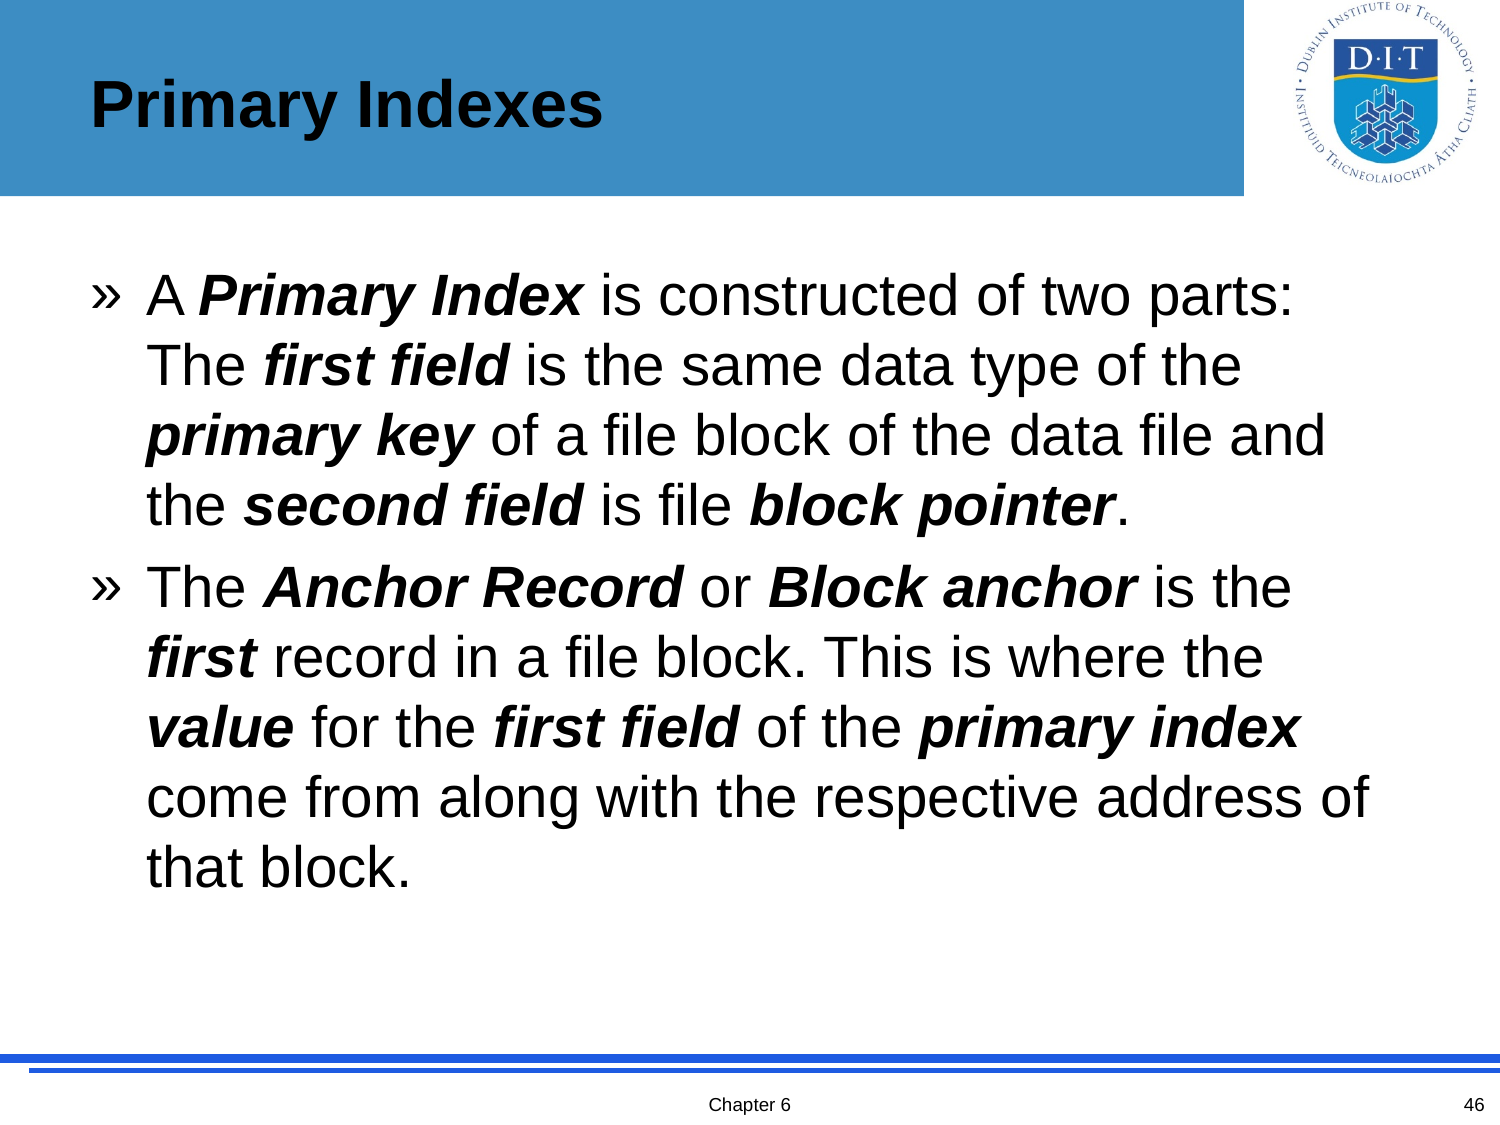

# Primary Indexes
A Primary Index is constructed of two parts: The first field is the same data type of the primary key of a file block of the data file and the second field is file block pointer.
The Anchor Record or Block anchor is the first record in a file block. This is where the value for the first field of the primary index come from along with the respective address of that block.
Chapter 6
46